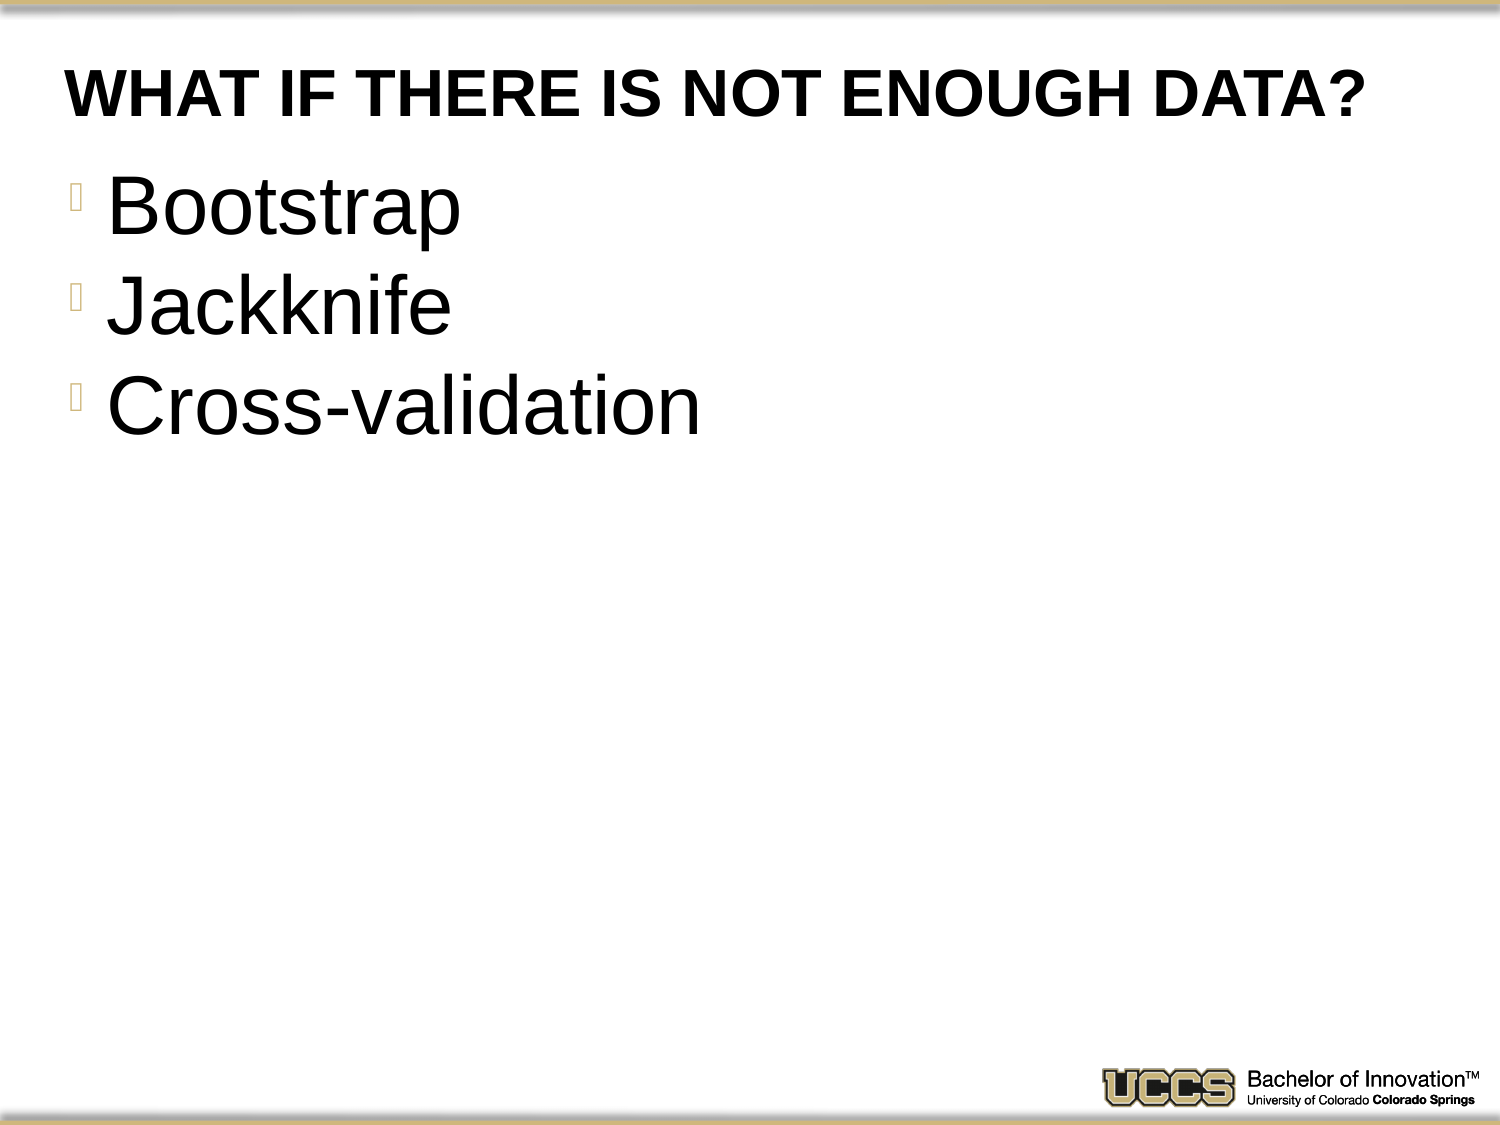

# What if there is not enough data?
Bootstrap
Jackknife
Cross-validation